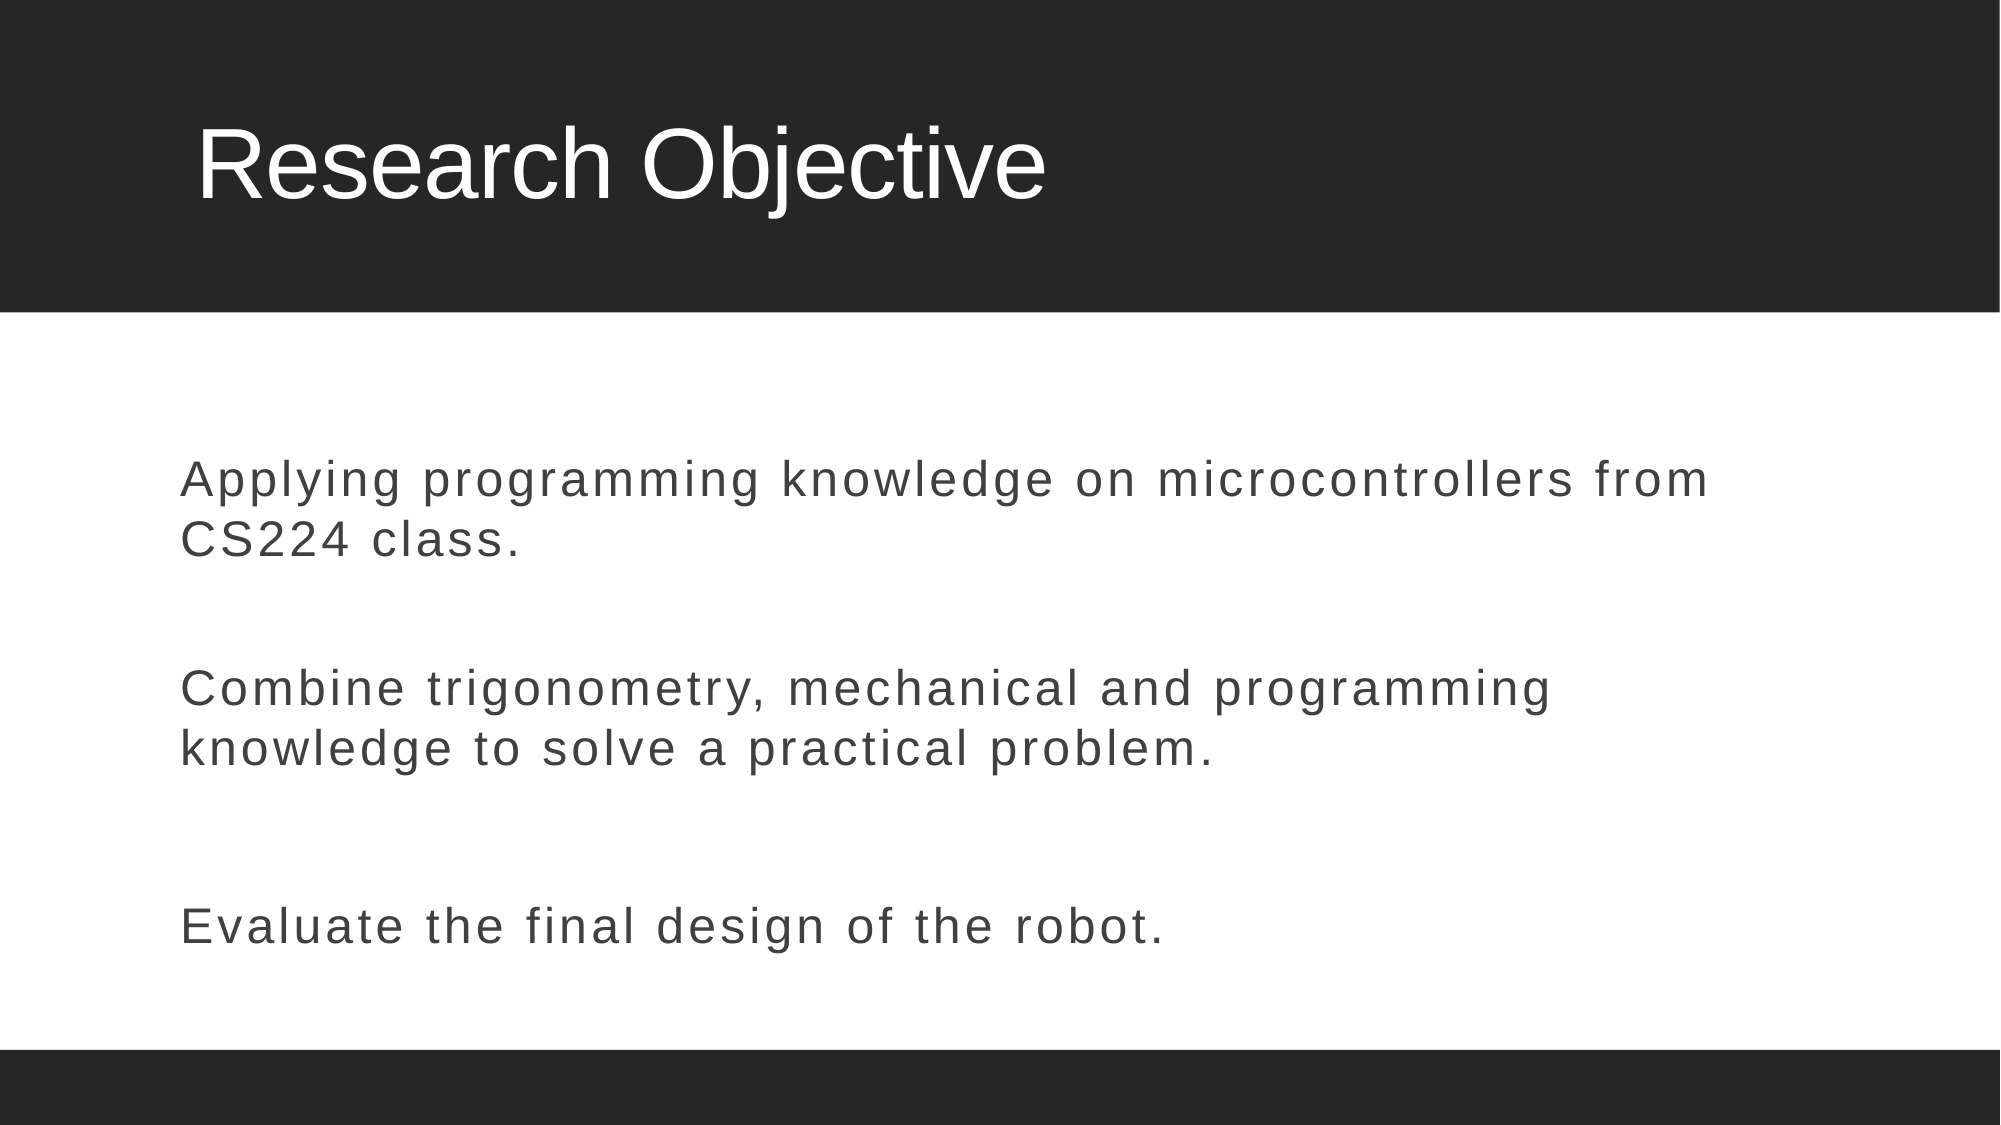

# Research Objective
Applying programming knowledge on microcontrollers from CS224 class.
Combine trigonometry, mechanical and programming knowledge to solve a practical problem.

Evaluate the final design of the robot.